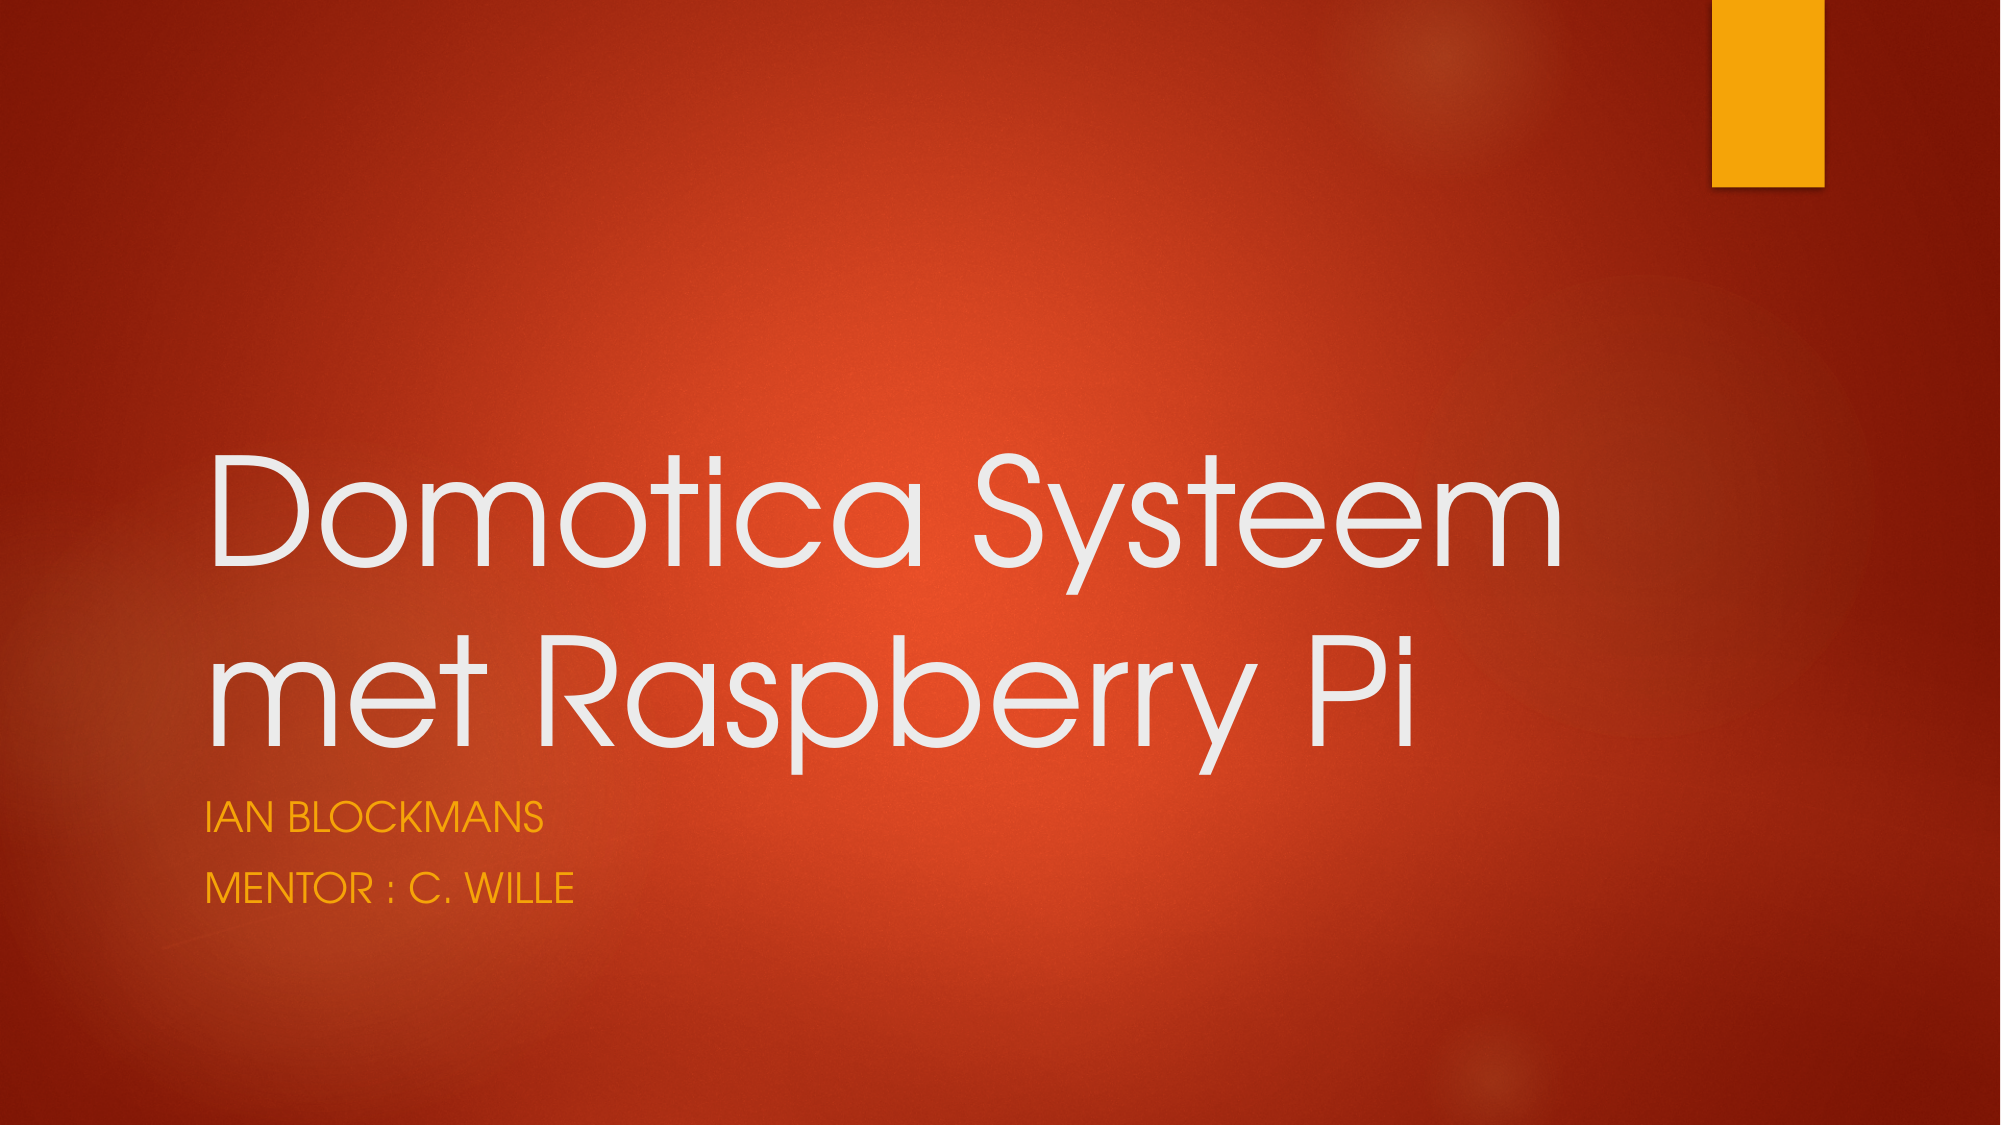

# Domotica Systeem met Raspberry Pi
Ian Blockmans
Mentor : C. Wille